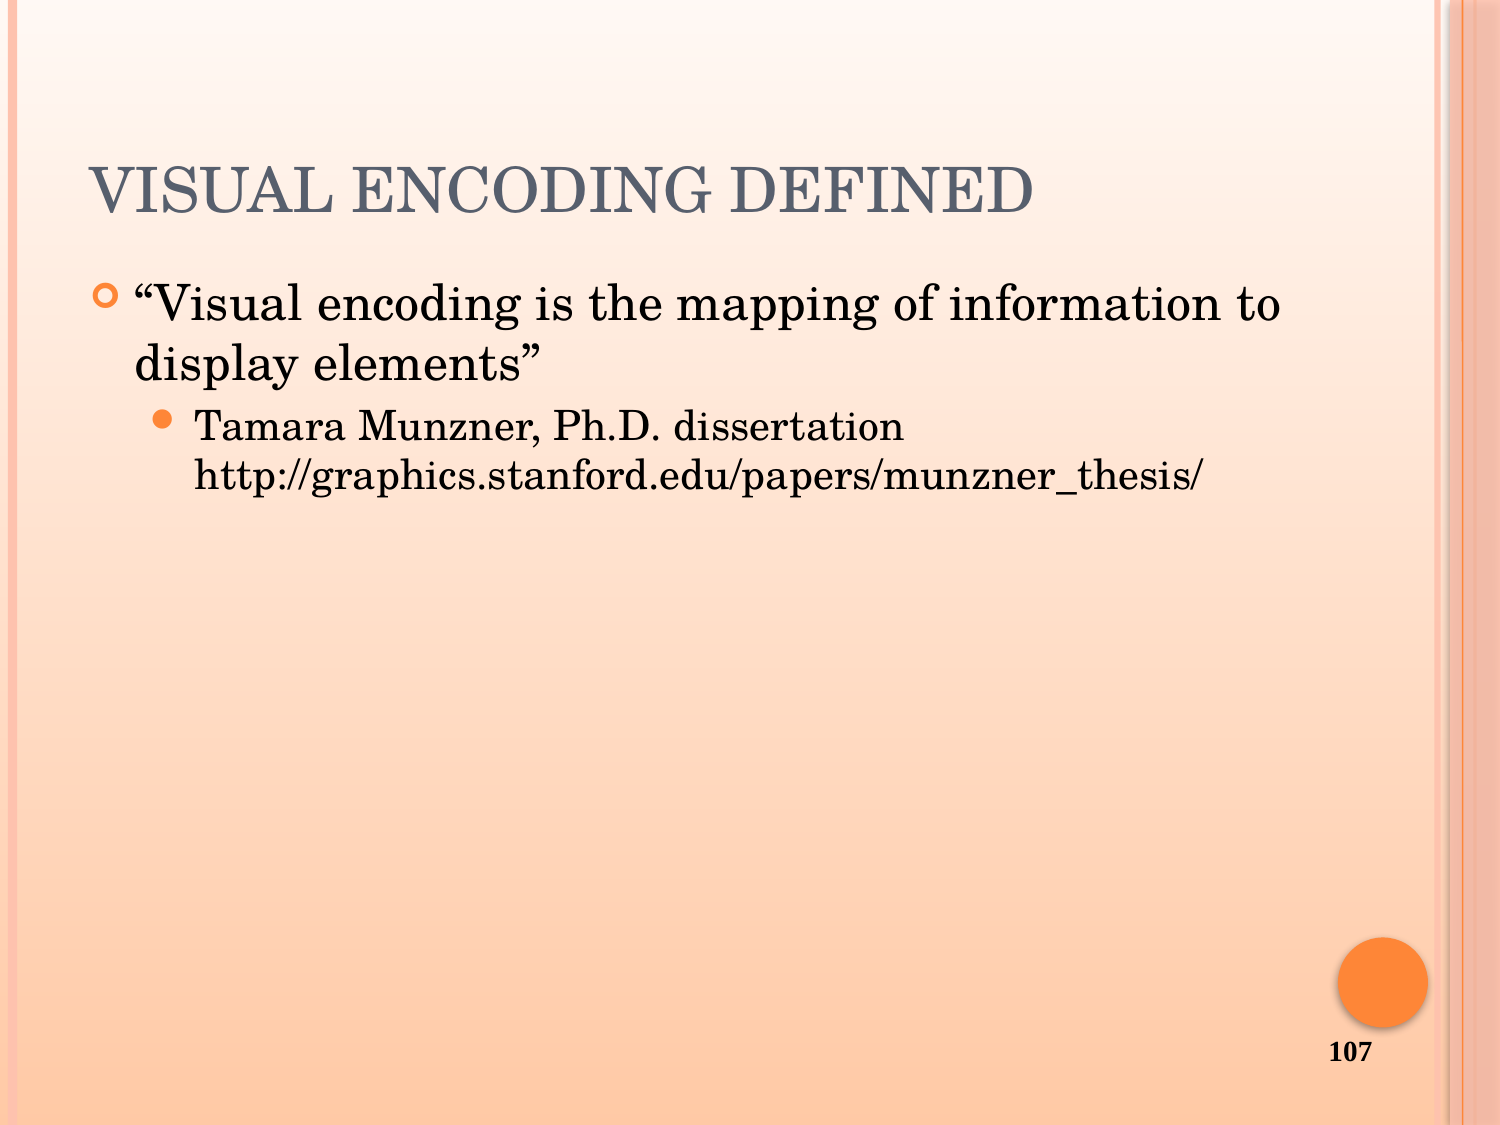

# Visual Encoding Defined
“Visual encoding is the mapping of information to display elements”
Tamara Munzner, Ph.D. dissertation http://graphics.stanford.edu/papers/munzner_thesis/
107